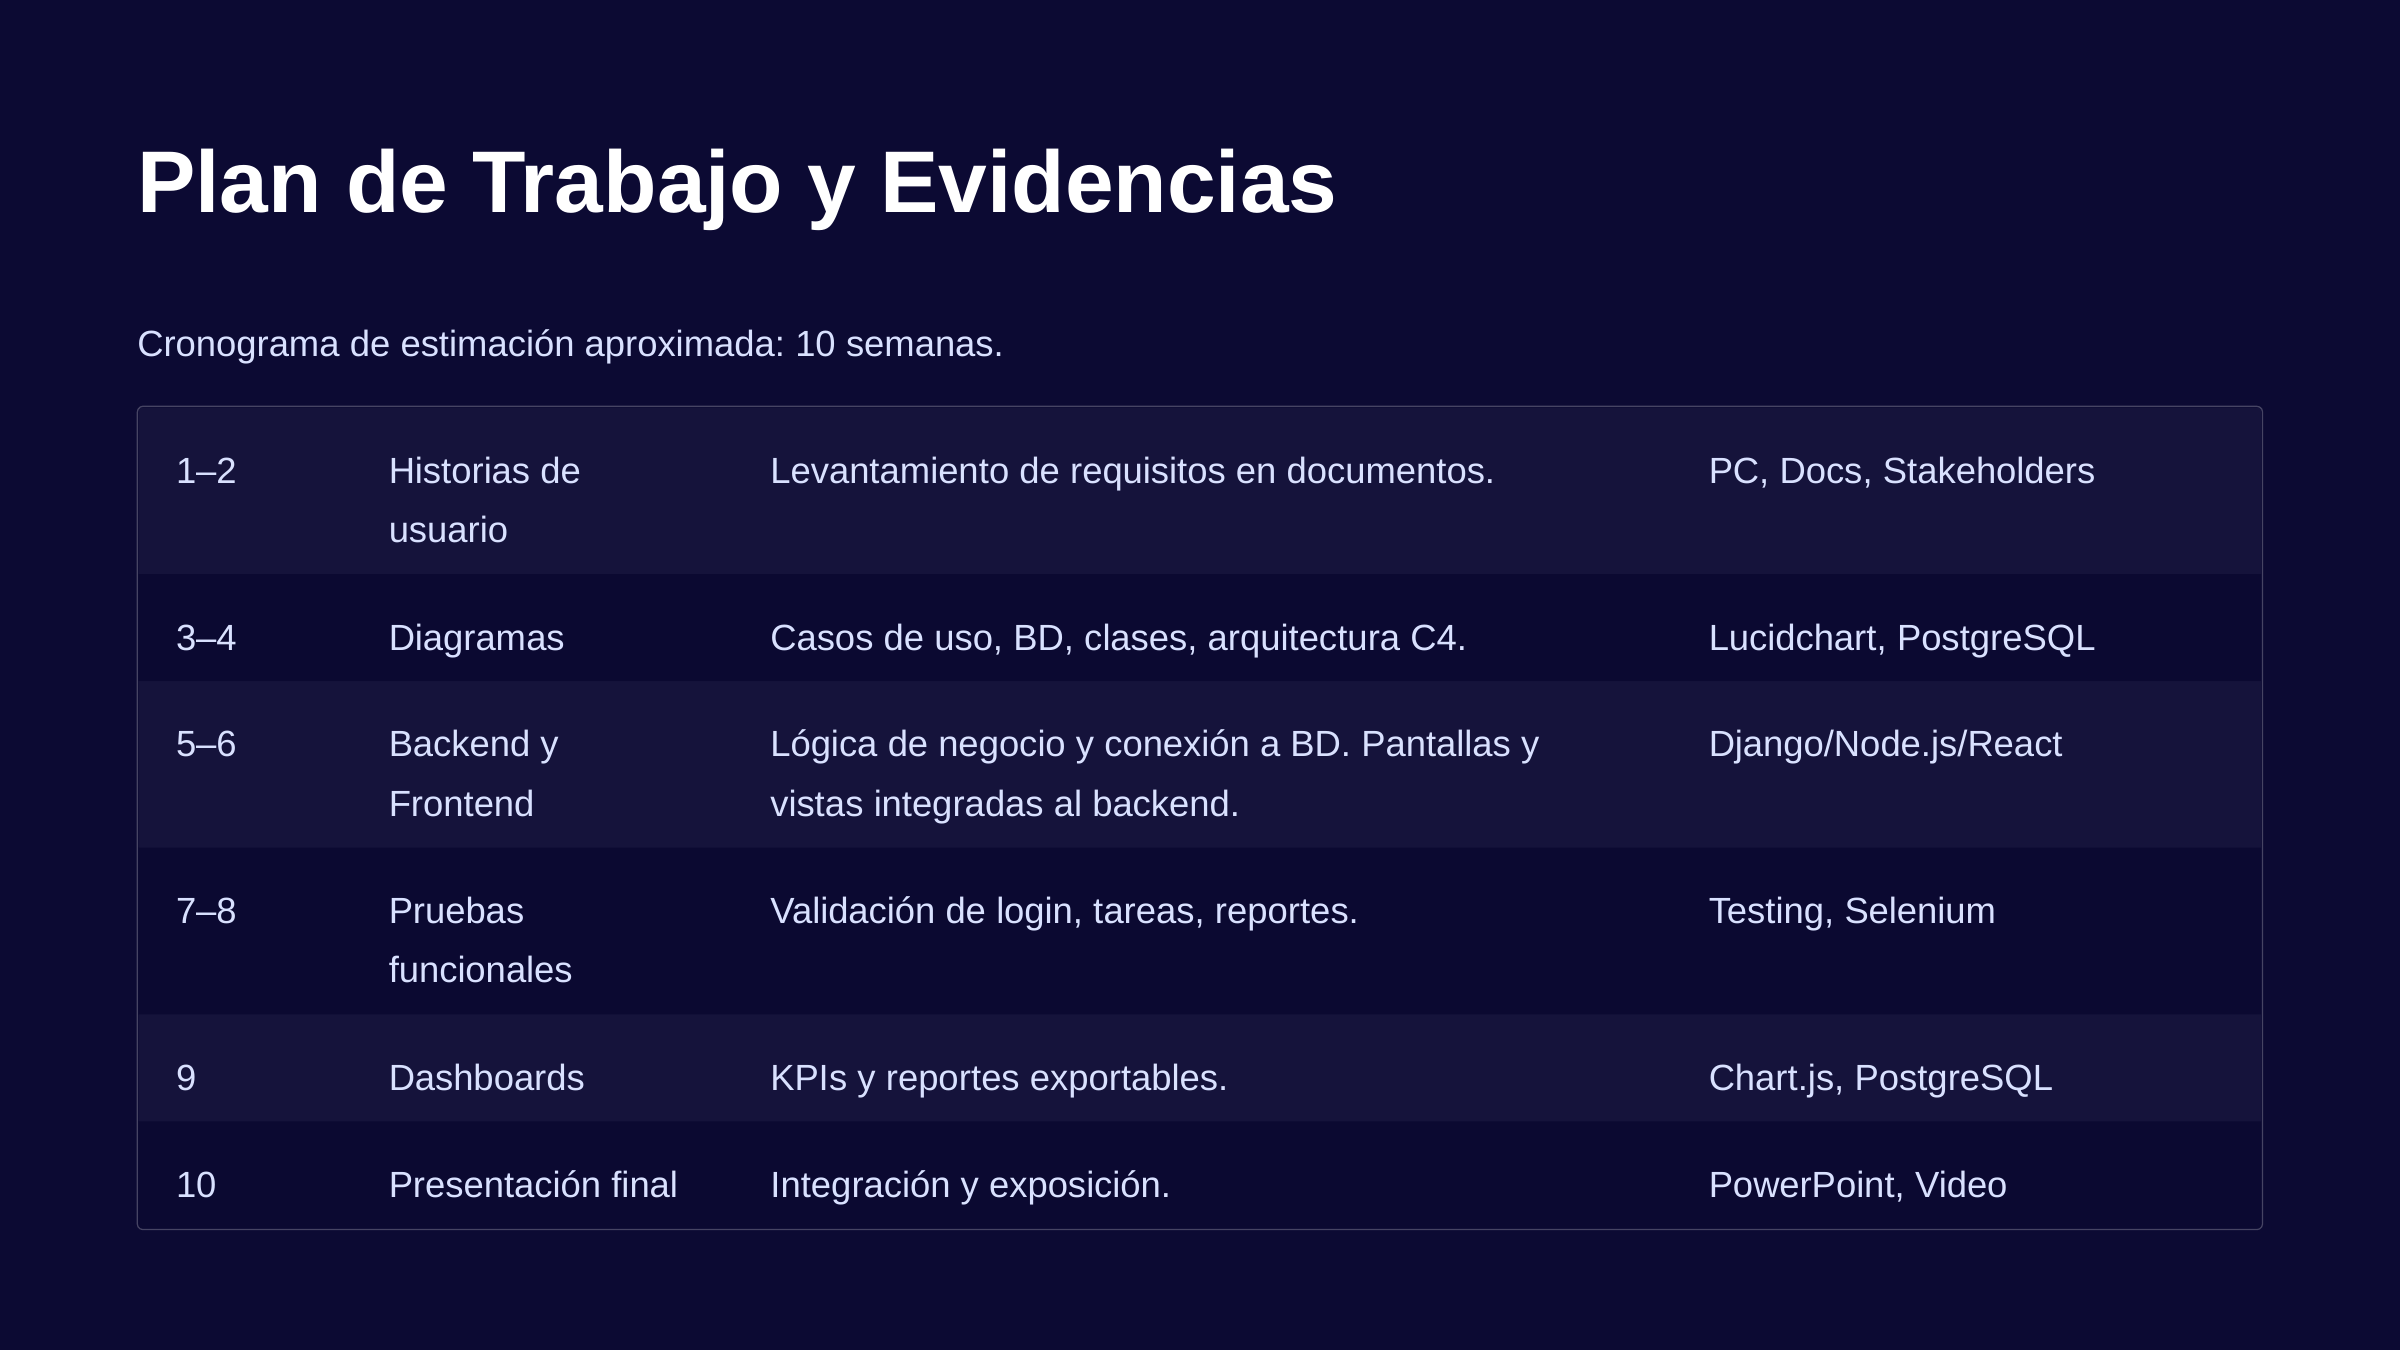

Plan de Trabajo y Evidencias
Cronograma de estimación aproximada: 10 semanas.

1–2
Historias de usuario
Levantamiento de requisitos en documentos.
PC, Docs, Stakeholders

3–4
Diagramas
Casos de uso, BD, clases, arquitectura C4.
Lucidchart, PostgreSQL

5–6
Backend y Frontend
Lógica de negocio y conexión a BD. Pantallas y vistas integradas al backend.
Django/Node.js/React

7–8
Pruebas funcionales
Validación de login, tareas, reportes.
Testing, Selenium

9
Dashboards
KPIs y reportes exportables.
Chart.js, PostgreSQL

10
Presentación final
Integración y exposición.
PowerPoint, Video